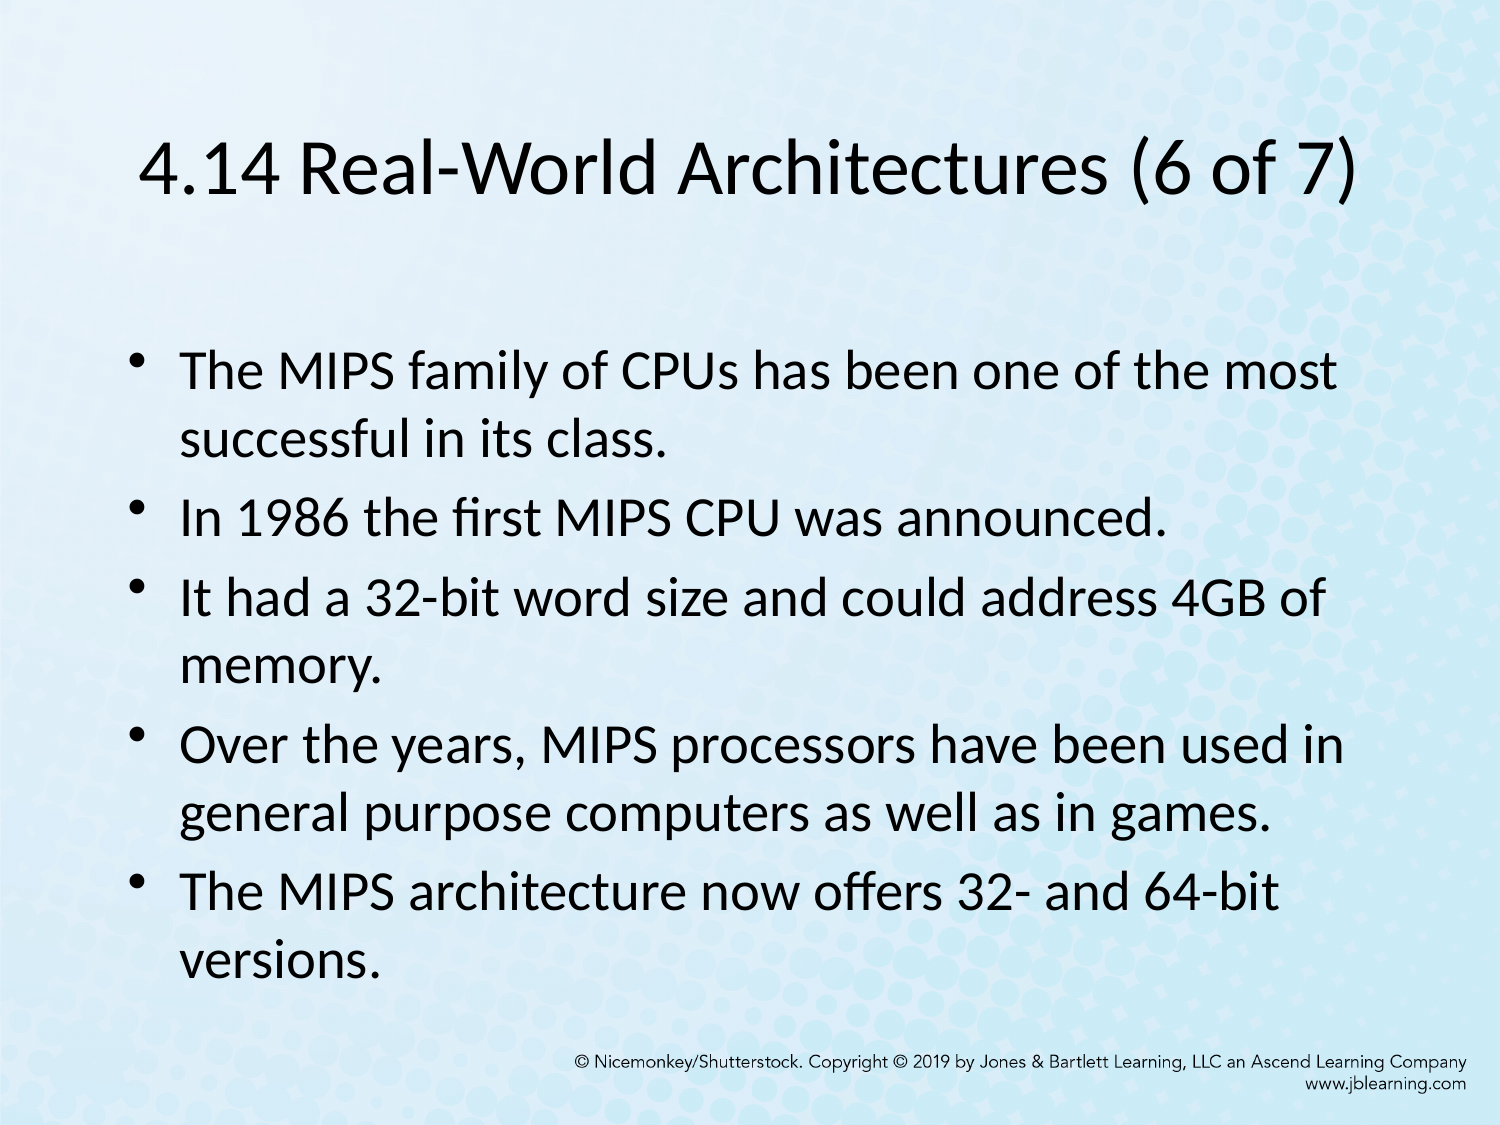

# 4.14 Real-World Architectures (6 of 7)
The MIPS family of CPUs has been one of the most successful in its class.
In 1986 the first MIPS CPU was announced.
It had a 32-bit word size and could address 4GB of memory.
Over the years, MIPS processors have been used in general purpose computers as well as in games.
The MIPS architecture now offers 32- and 64-bit versions.